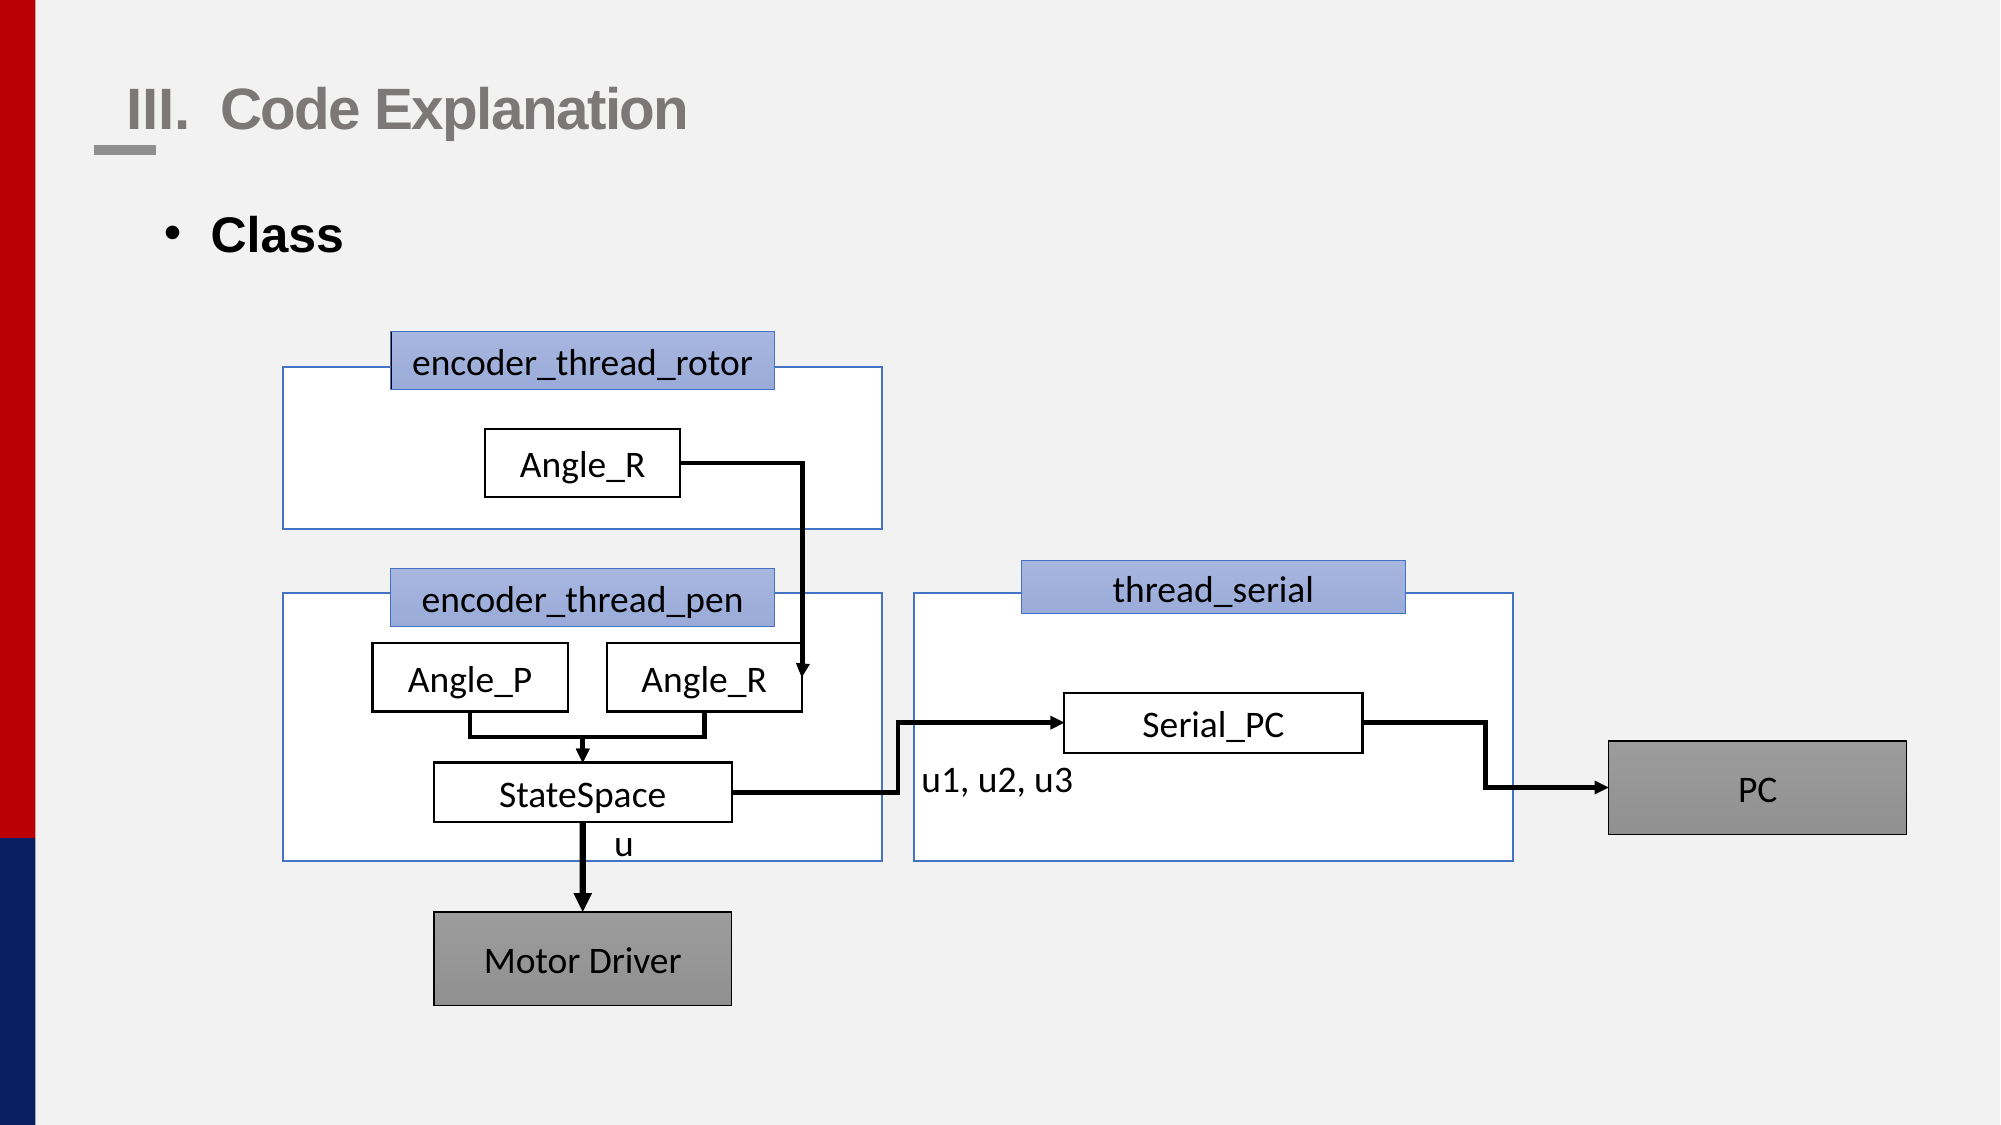

Code Explanation
Class
encoder_thread_rotor

Angle_R
thread_serial
encoder_thread_pen

Angle_P
Angle_R
Serial_PC
PC
u1, u2, u3
StateSpace
u

Motor Driver